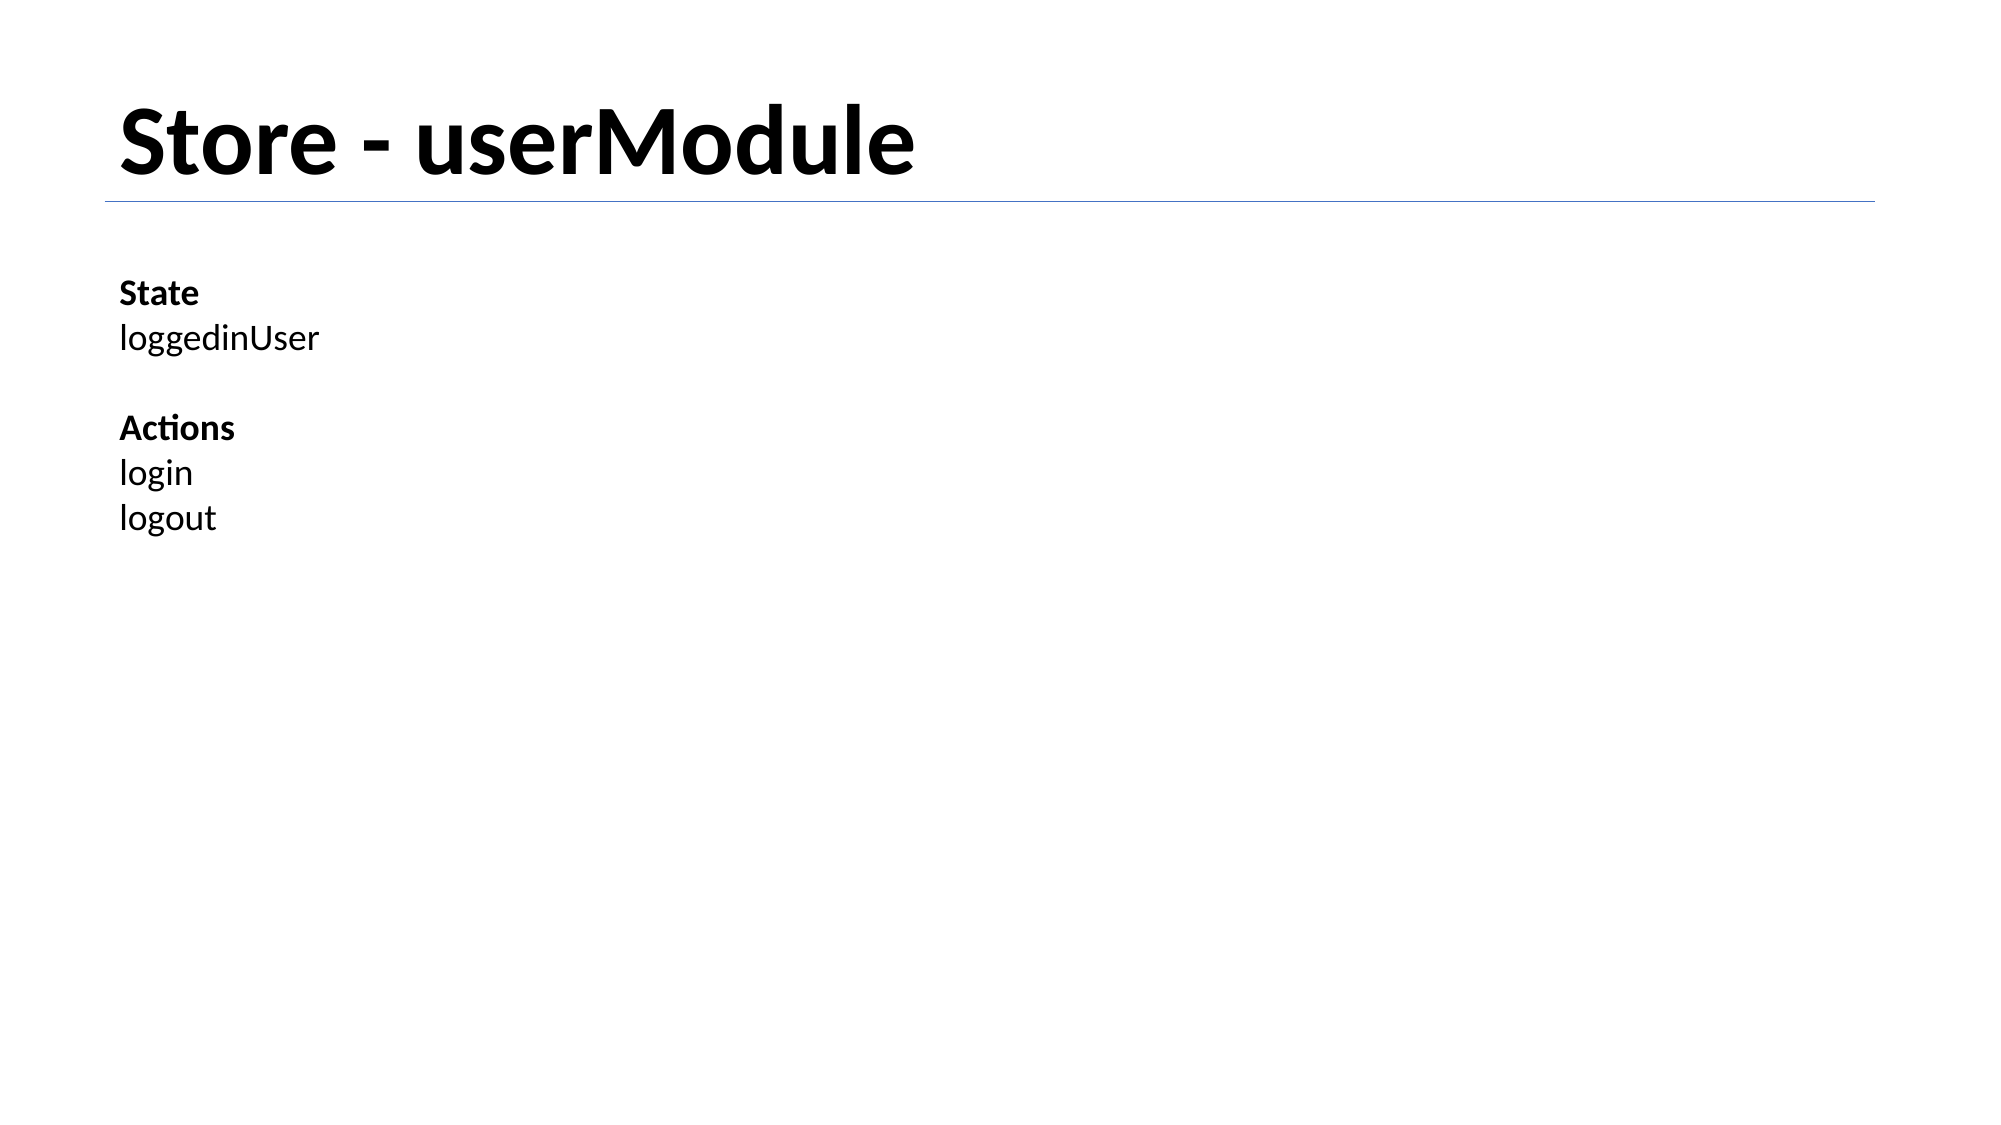

Store - userModule
State
loggedinUser

Actions
login
logout